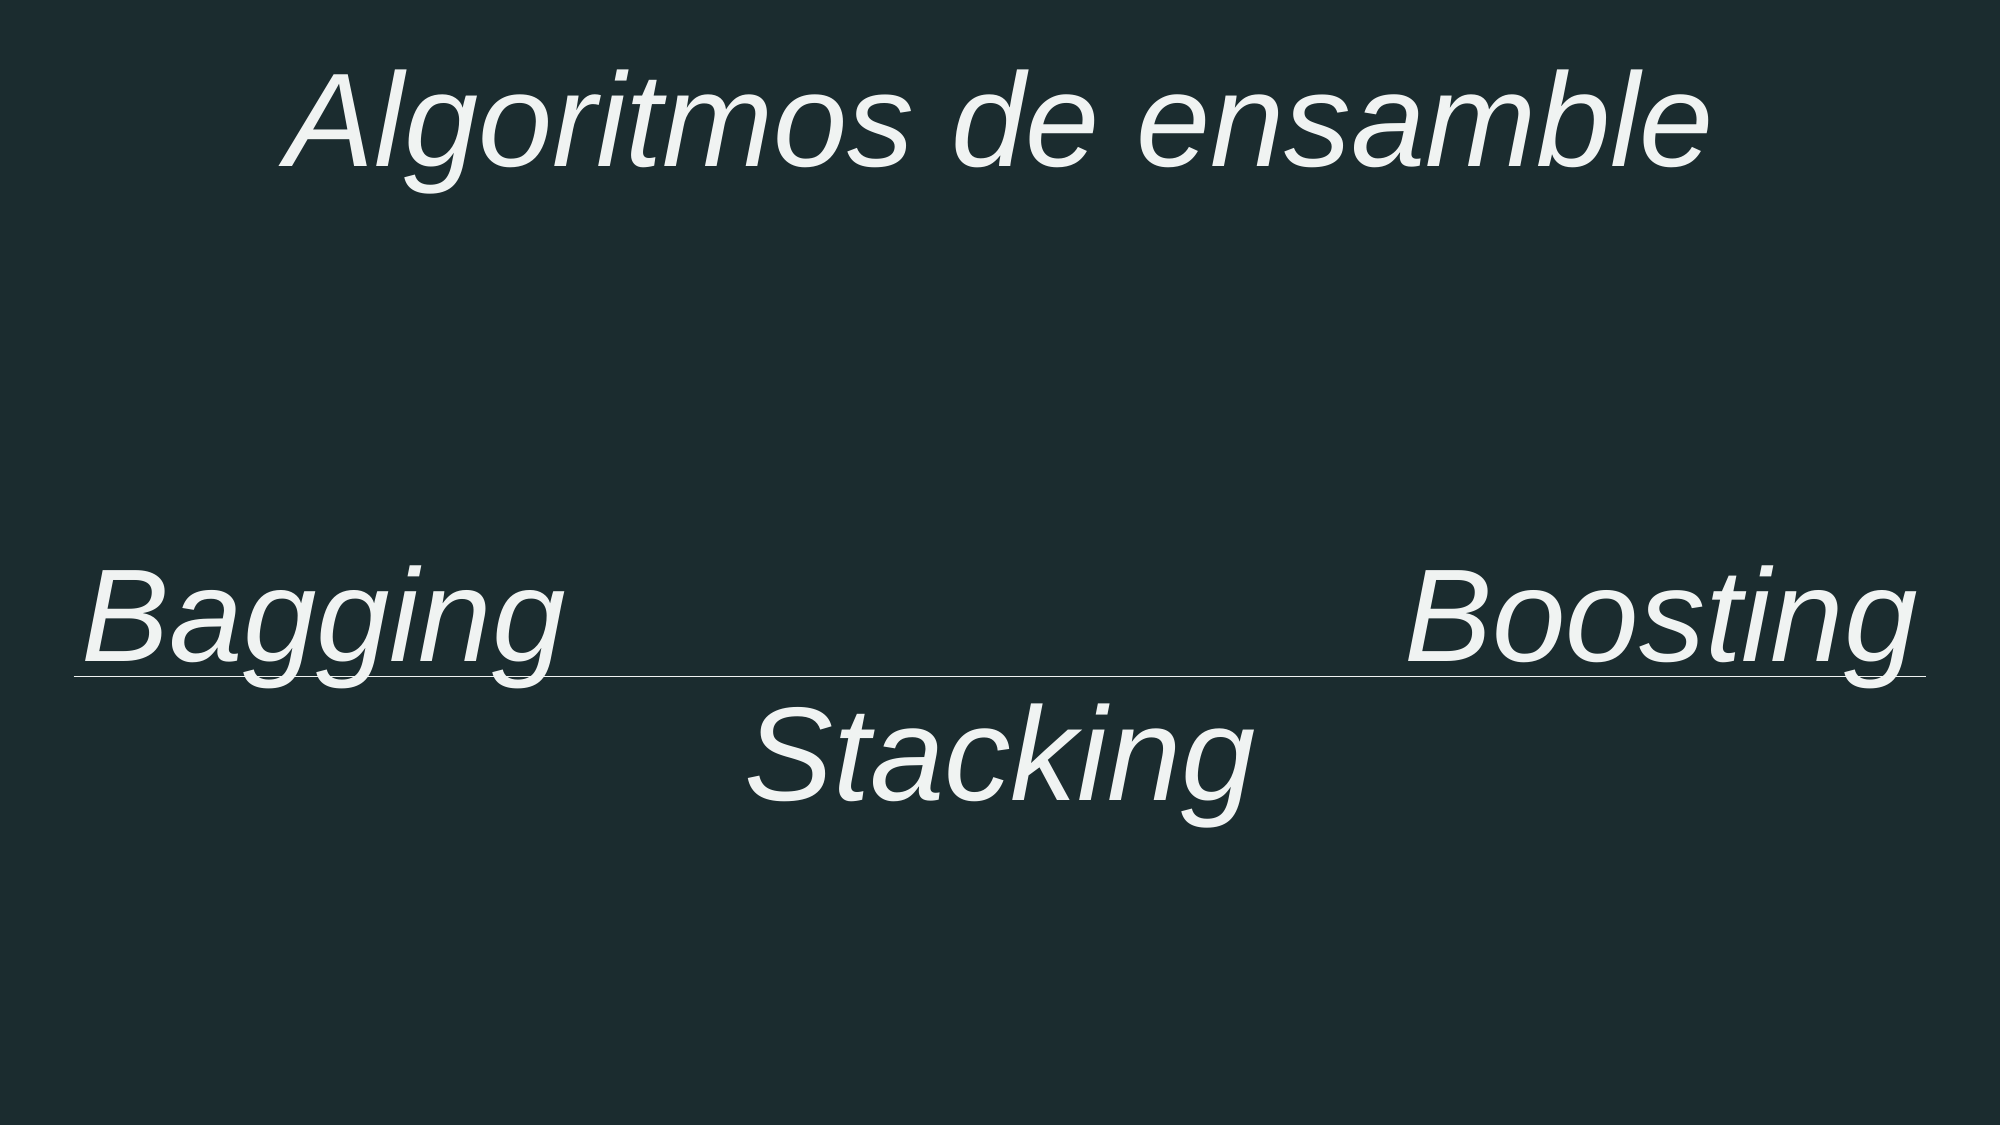

# Algoritmos de ensamble
Bagging                       Boosting
Stacking